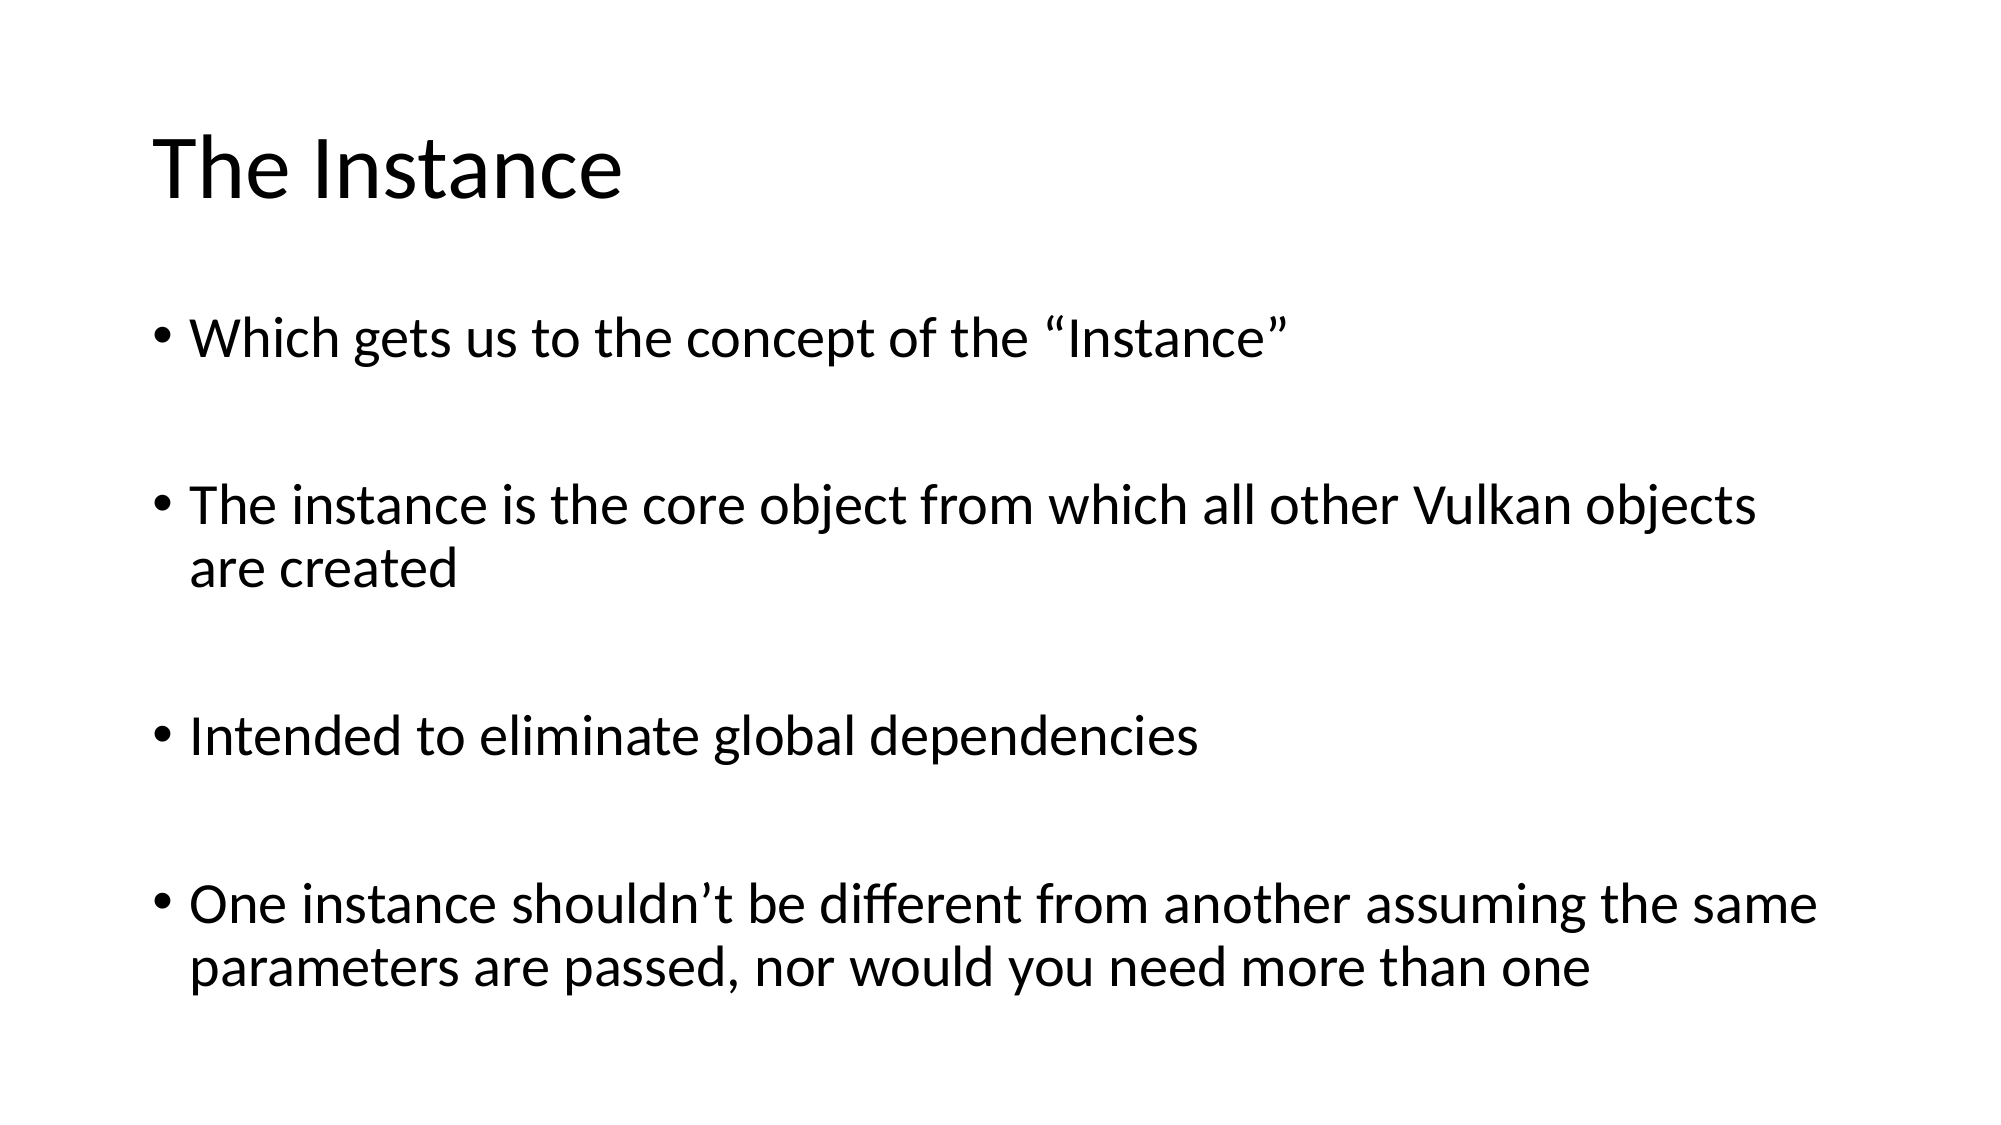

# The Instance
Which gets us to the concept of the “Instance”

The instance is the core object from which all other Vulkan objects are created

Intended to eliminate global dependencies

One instance shouldn’t be different from another assuming the same parameters are passed, nor would you need more than one